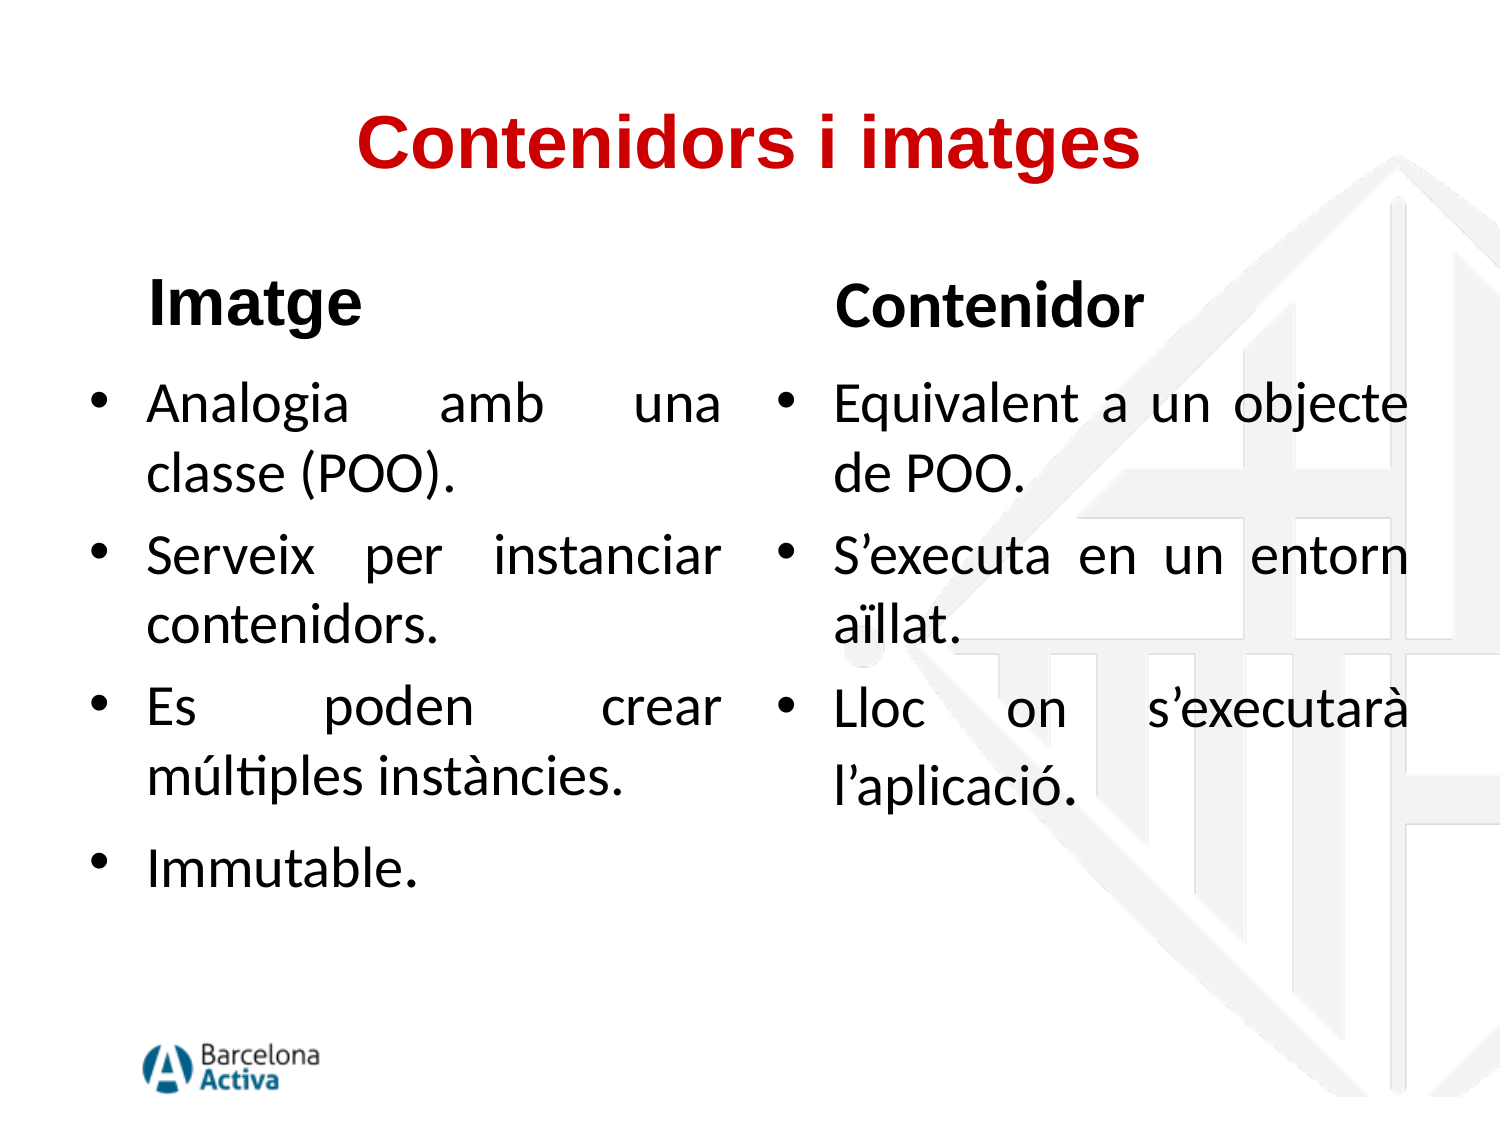

# Contenidors i imatges
Imatge
Contenidor
Analogia amb una classe (POO).
Serveix per instanciar contenidors.
Es poden crear múltiples instàncies.
Immutable.
Equivalent a un objecte de POO.
S’executa en un entorn aïllat.
Lloc on s’executarà l’aplicació.